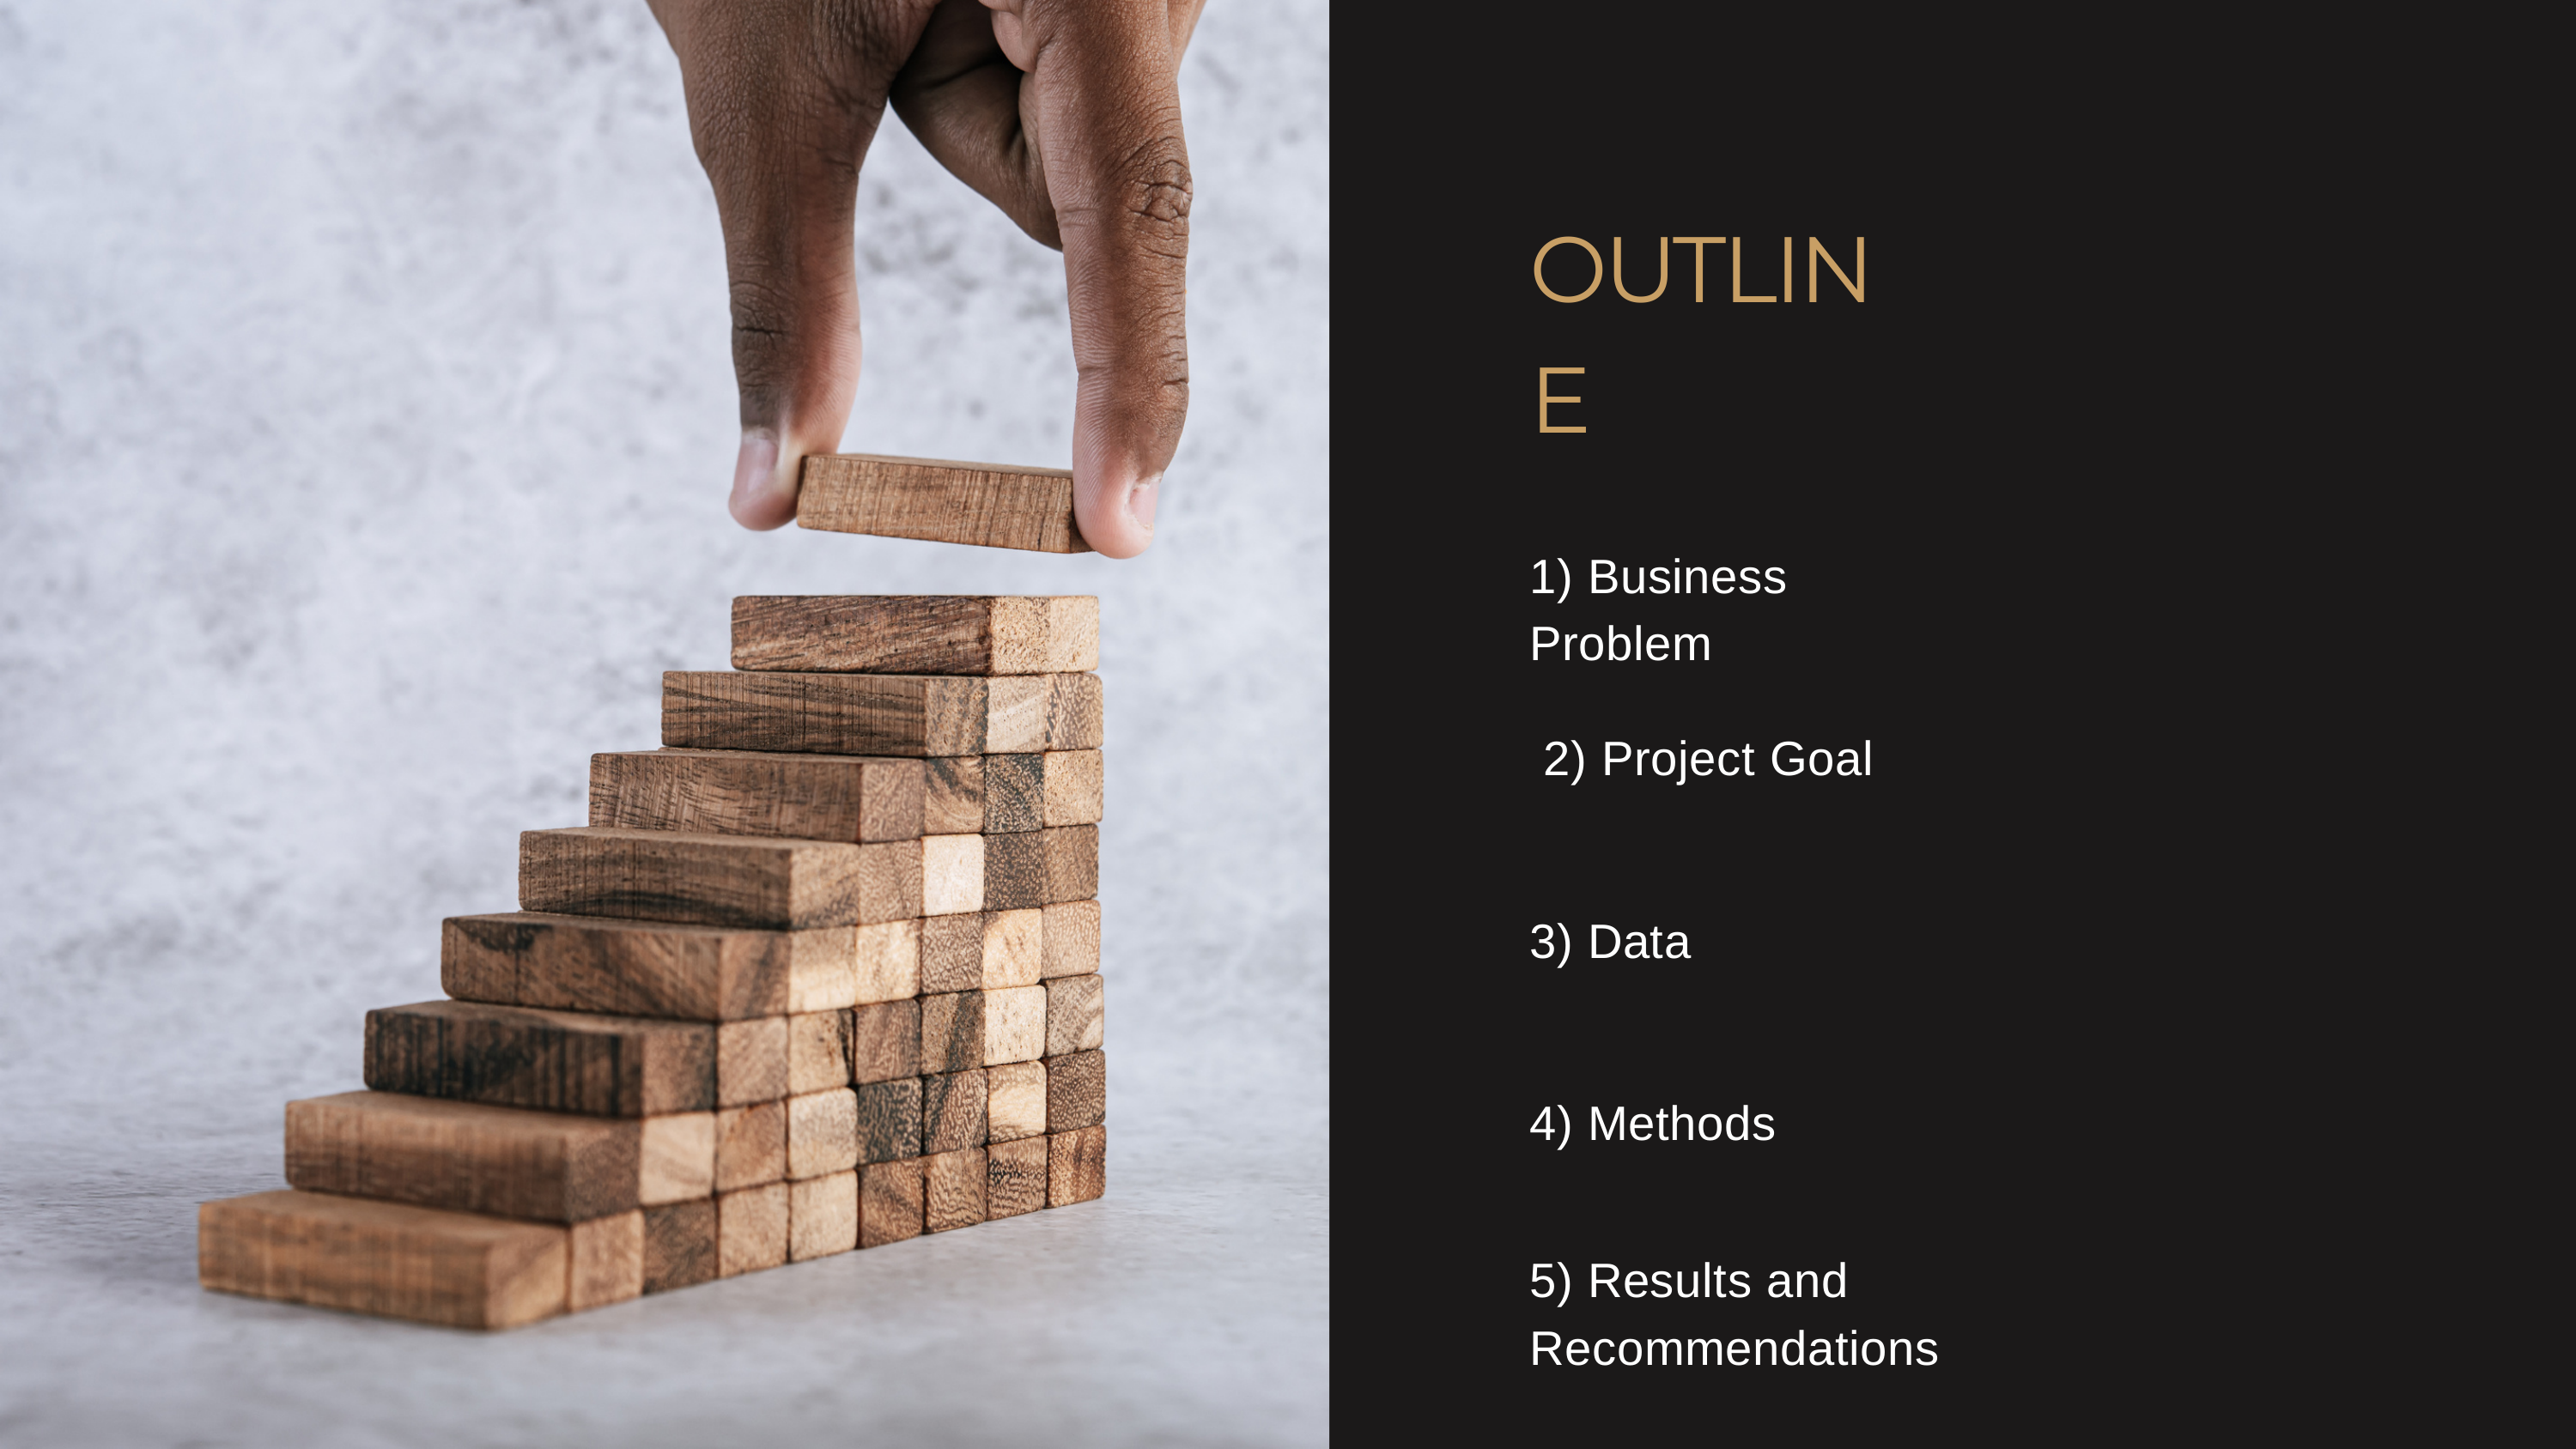

OUTLINE
1) Business Problem
 2) Project Goal
3) Data
4) Methods
5) Results and Recommendations